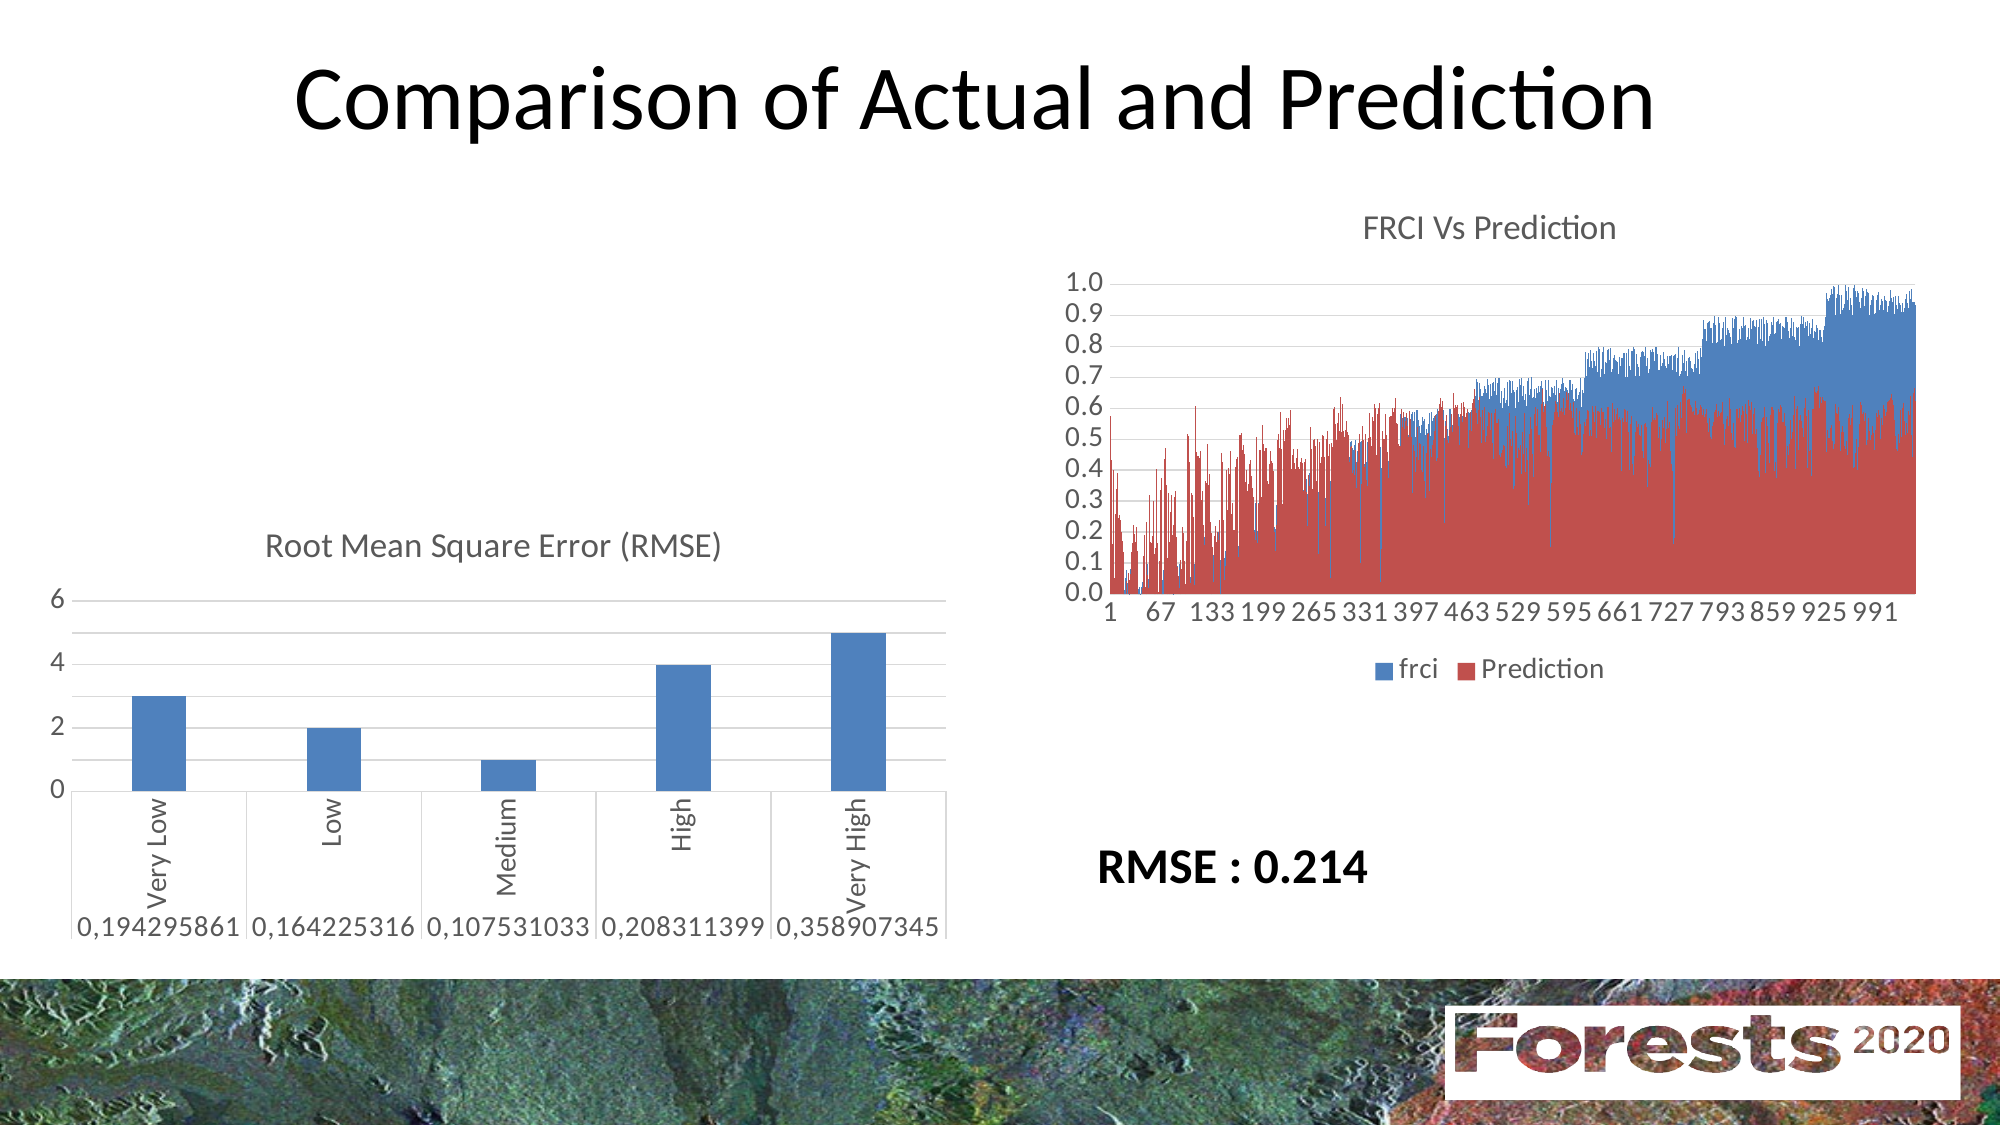

# Comparison of Actual and Prediction

### Chart: FRCI Vs Prediction

| Category | frci | Prediction |
|---|---|---|

### Chart: Root Mean Square Error (RMSE)

| Category |  |
|---|---|
| Very Low | 3.0 |
| Low | 2.0 |
| Medium | 1.0 |
| High | 4.0 |
| Very High | 5.0 |
RMSE : 0.214